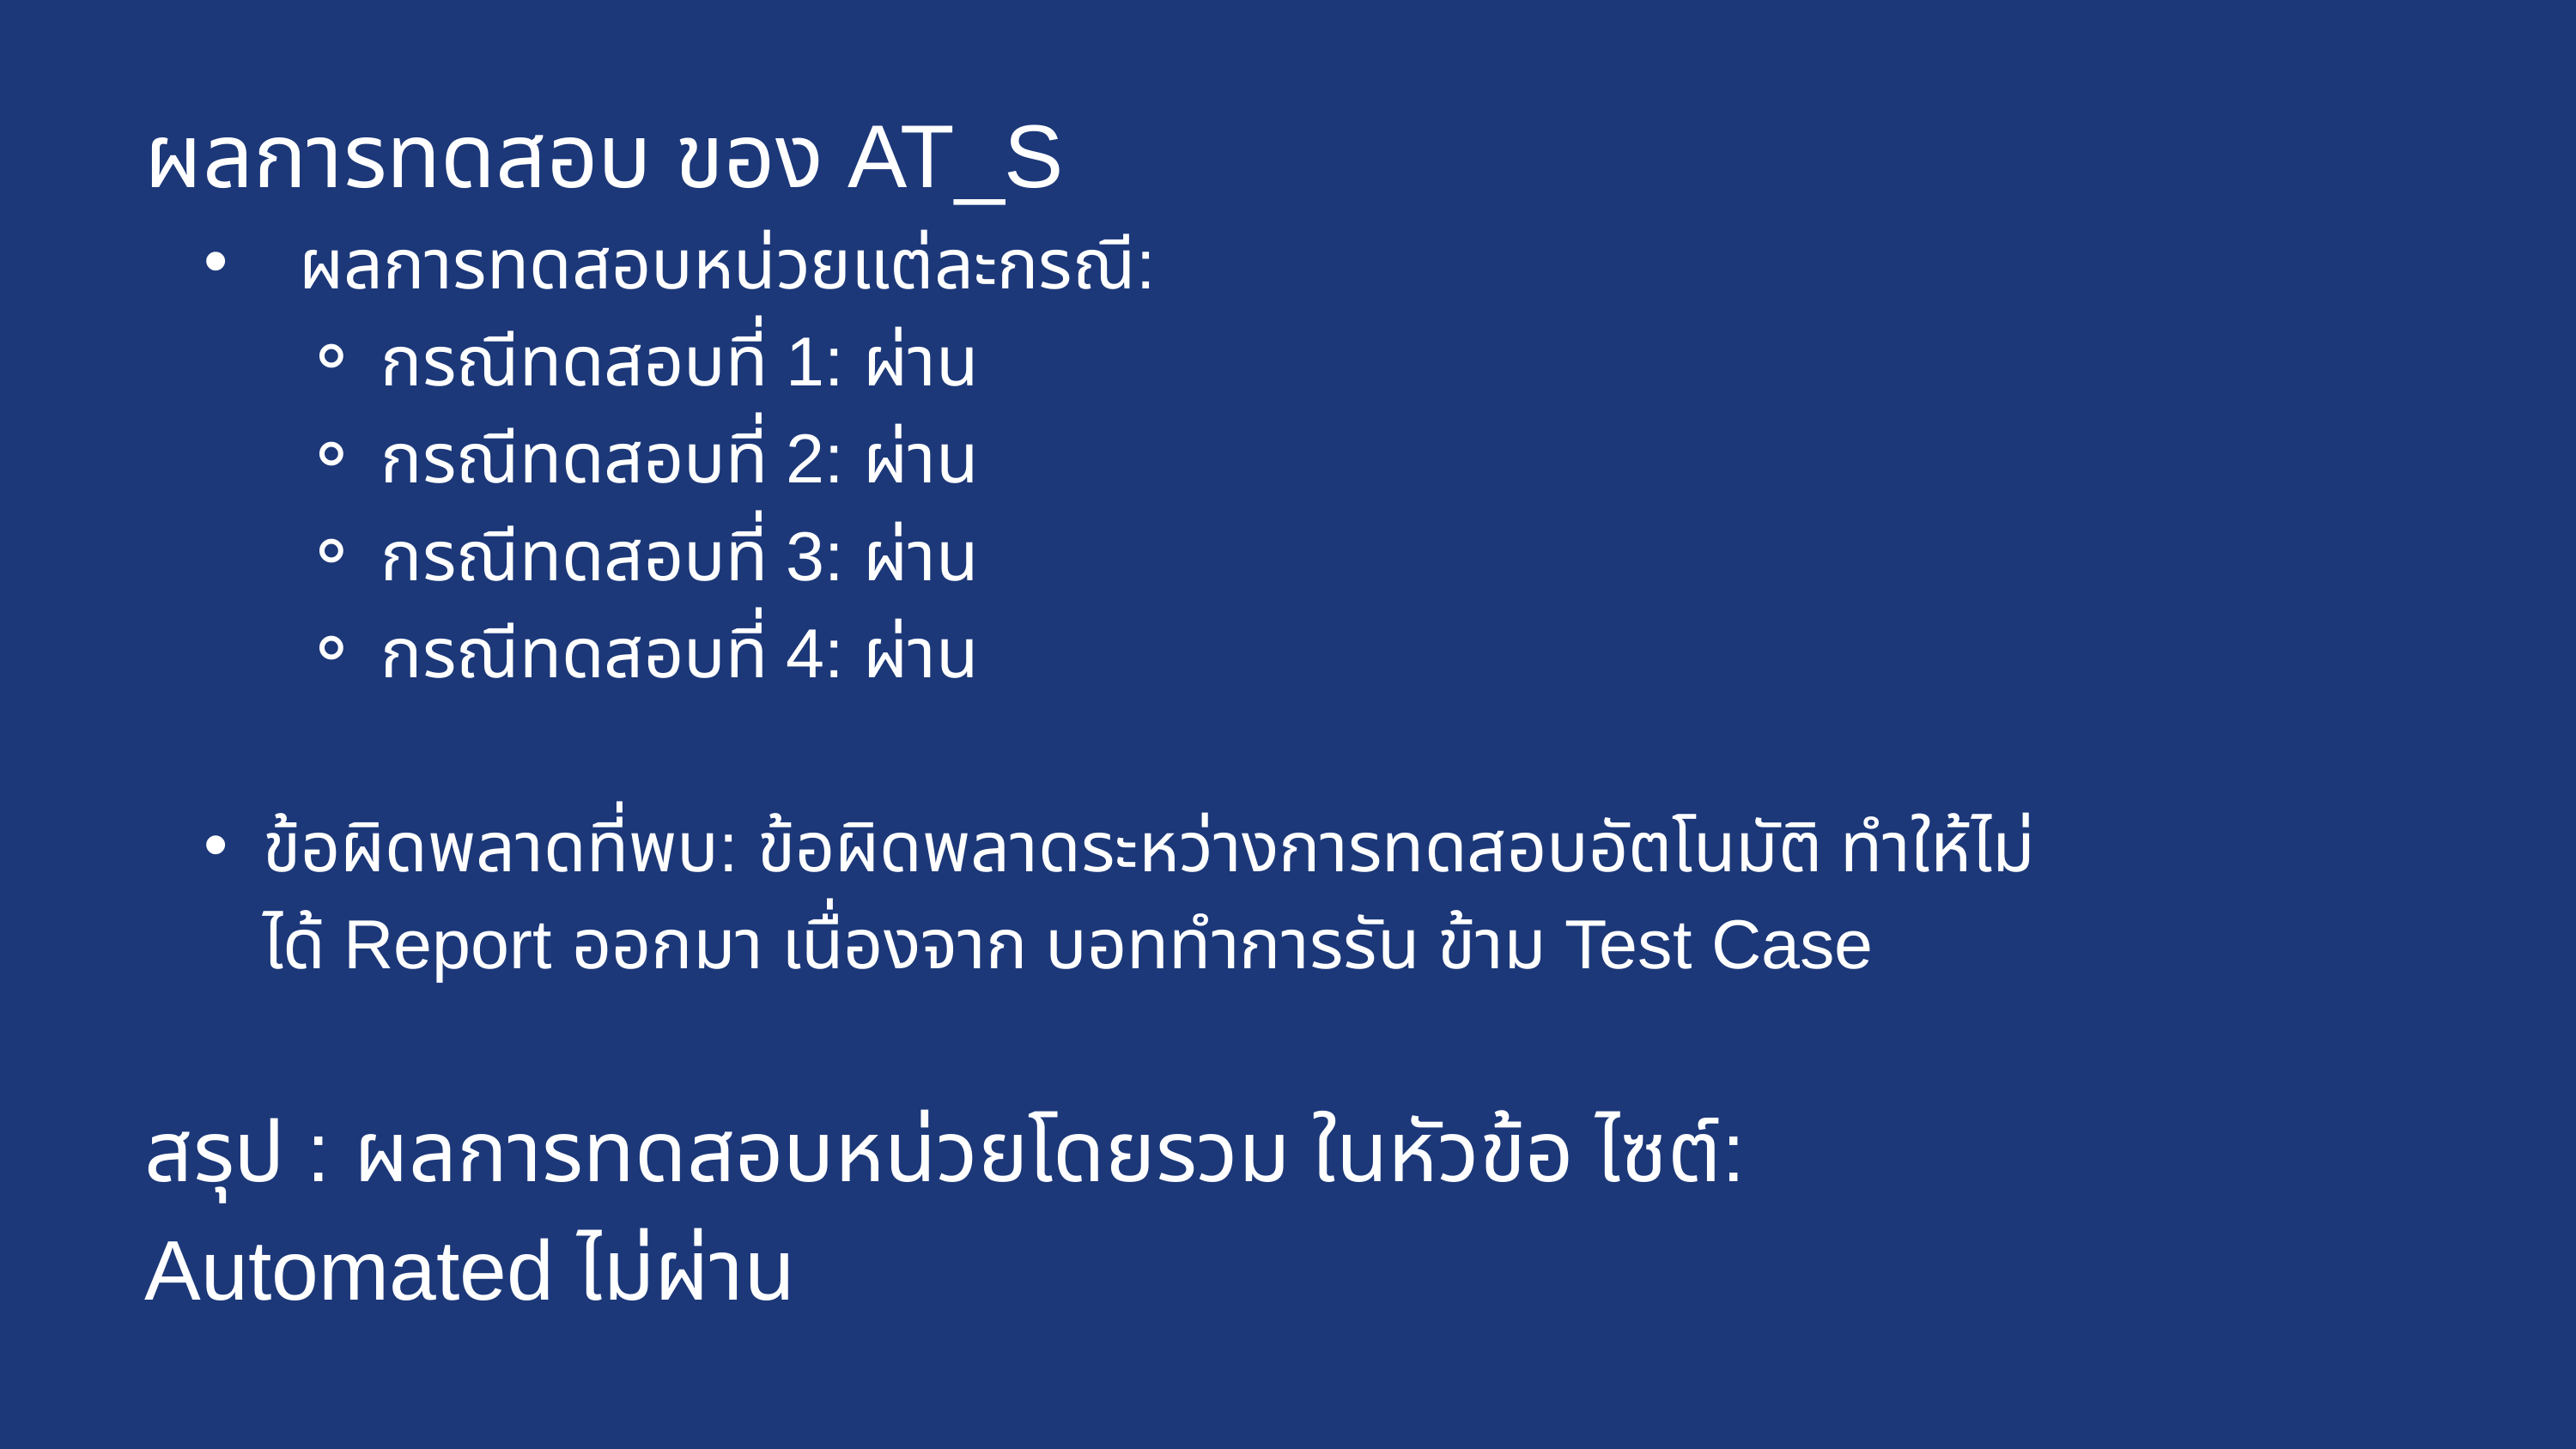

ผลการทดสอบ ของ AT_S
  ผลการทดสอบหน่วยแต่ละกรณี:
กรณีทดสอบที่ 1: ผ่าน
กรณีทดสอบที่ 2: ผ่าน
กรณีทดสอบที่ 3: ผ่าน
กรณีทดสอบที่ 4: ผ่าน

ข้อผิดพลาดที่พบ: ข้อผิดพลาดระหว่างการทดสอบอัตโนมัติ ทำให้ไม่ได้ Report ออกมา เนื่องจาก บอททำการรัน ข้าม Test Case

สรุป : ผลการทดสอบหน่วยโดยรวม ในหัวข้อ ไซต์: Automated ไม่ผ่าน